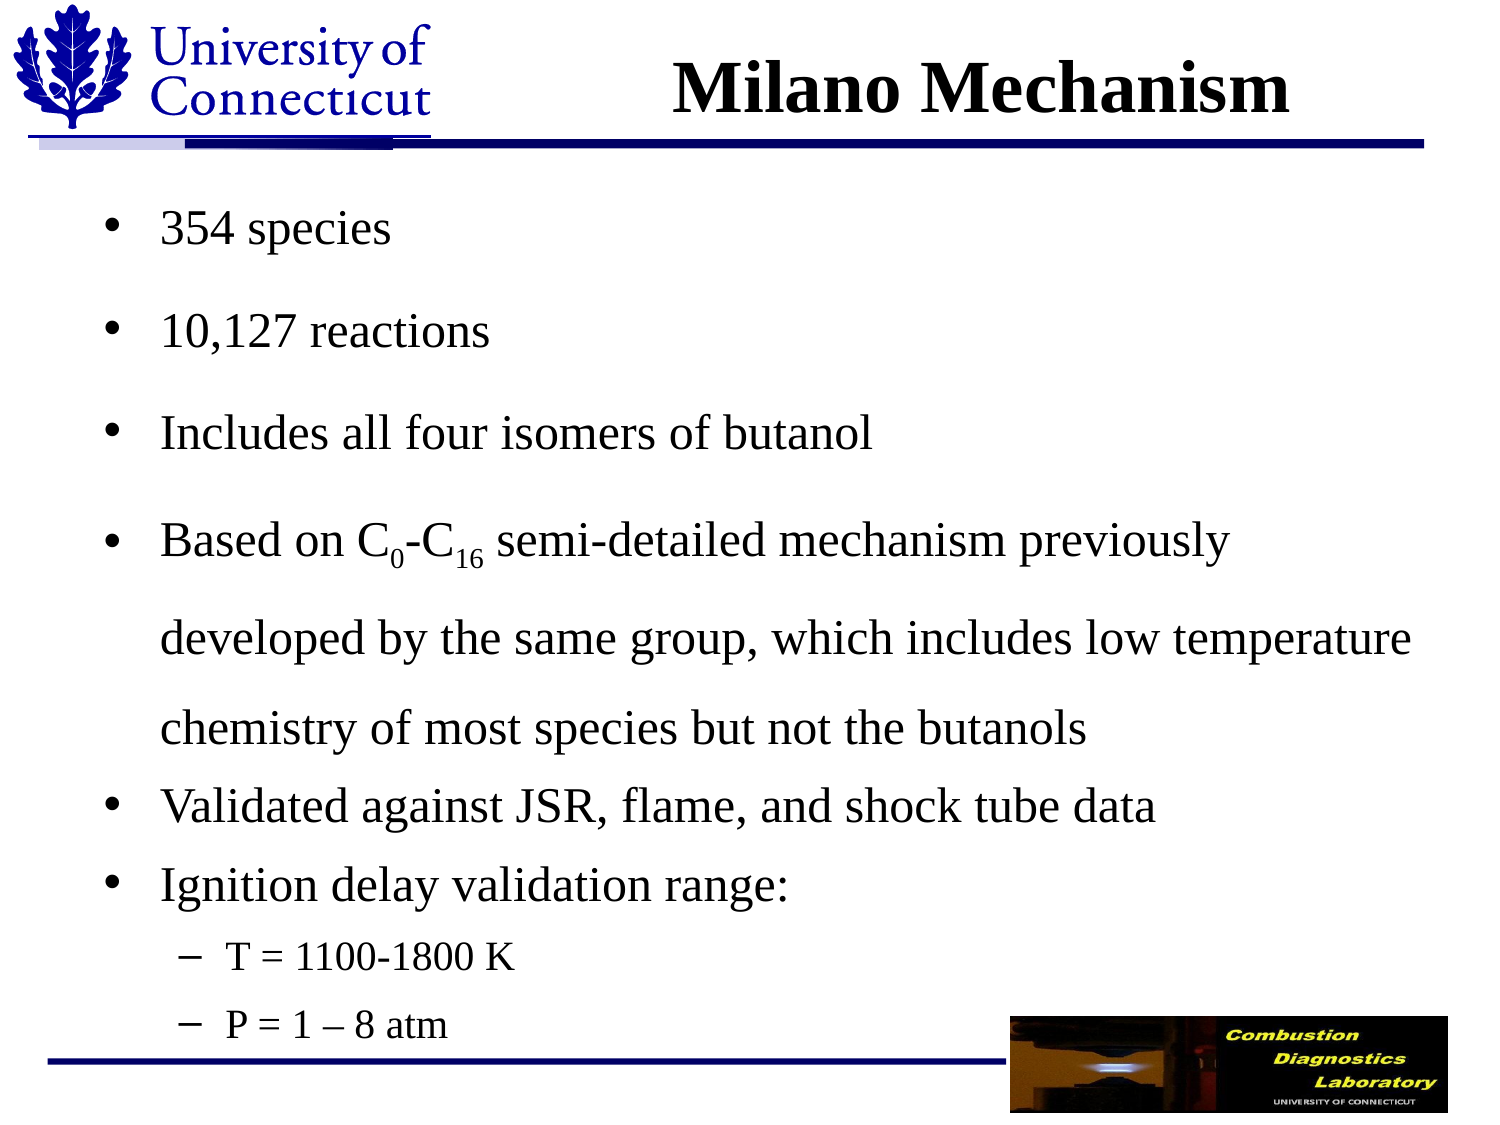

Milano Mechanism
354 species
10,127 reactions
Includes all four isomers of butanol
Based on C0-C16 semi-detailed mechanism previously developed by the same group, which includes low temperature chemistry of most species but not the butanols
Validated against JSR, flame, and shock tube data
Ignition delay validation range:
T = 1100-1800 K
P = 1 – 8 atm